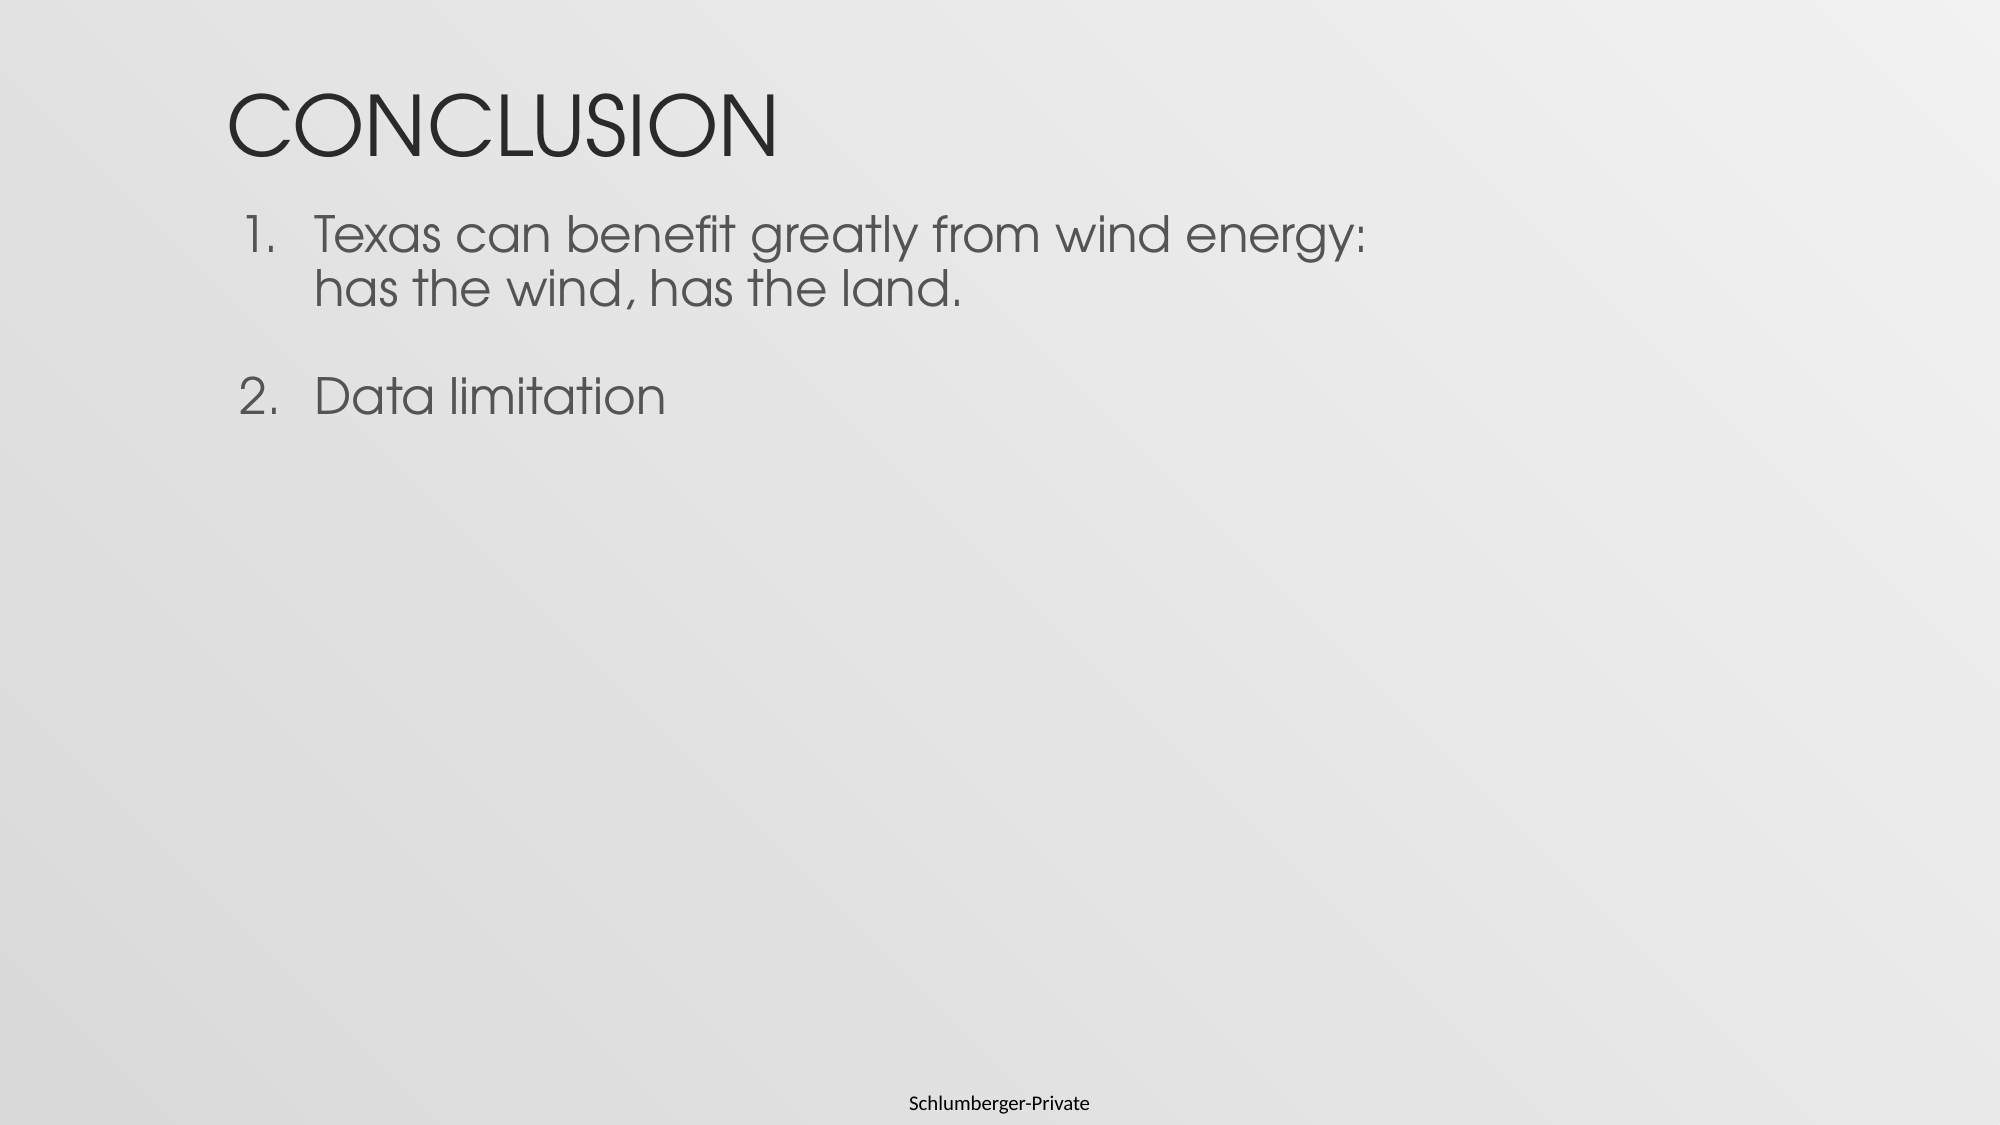

Conclusion
Texas can benefit greatly from wind energy: has the wind, has the land.

Data limitation